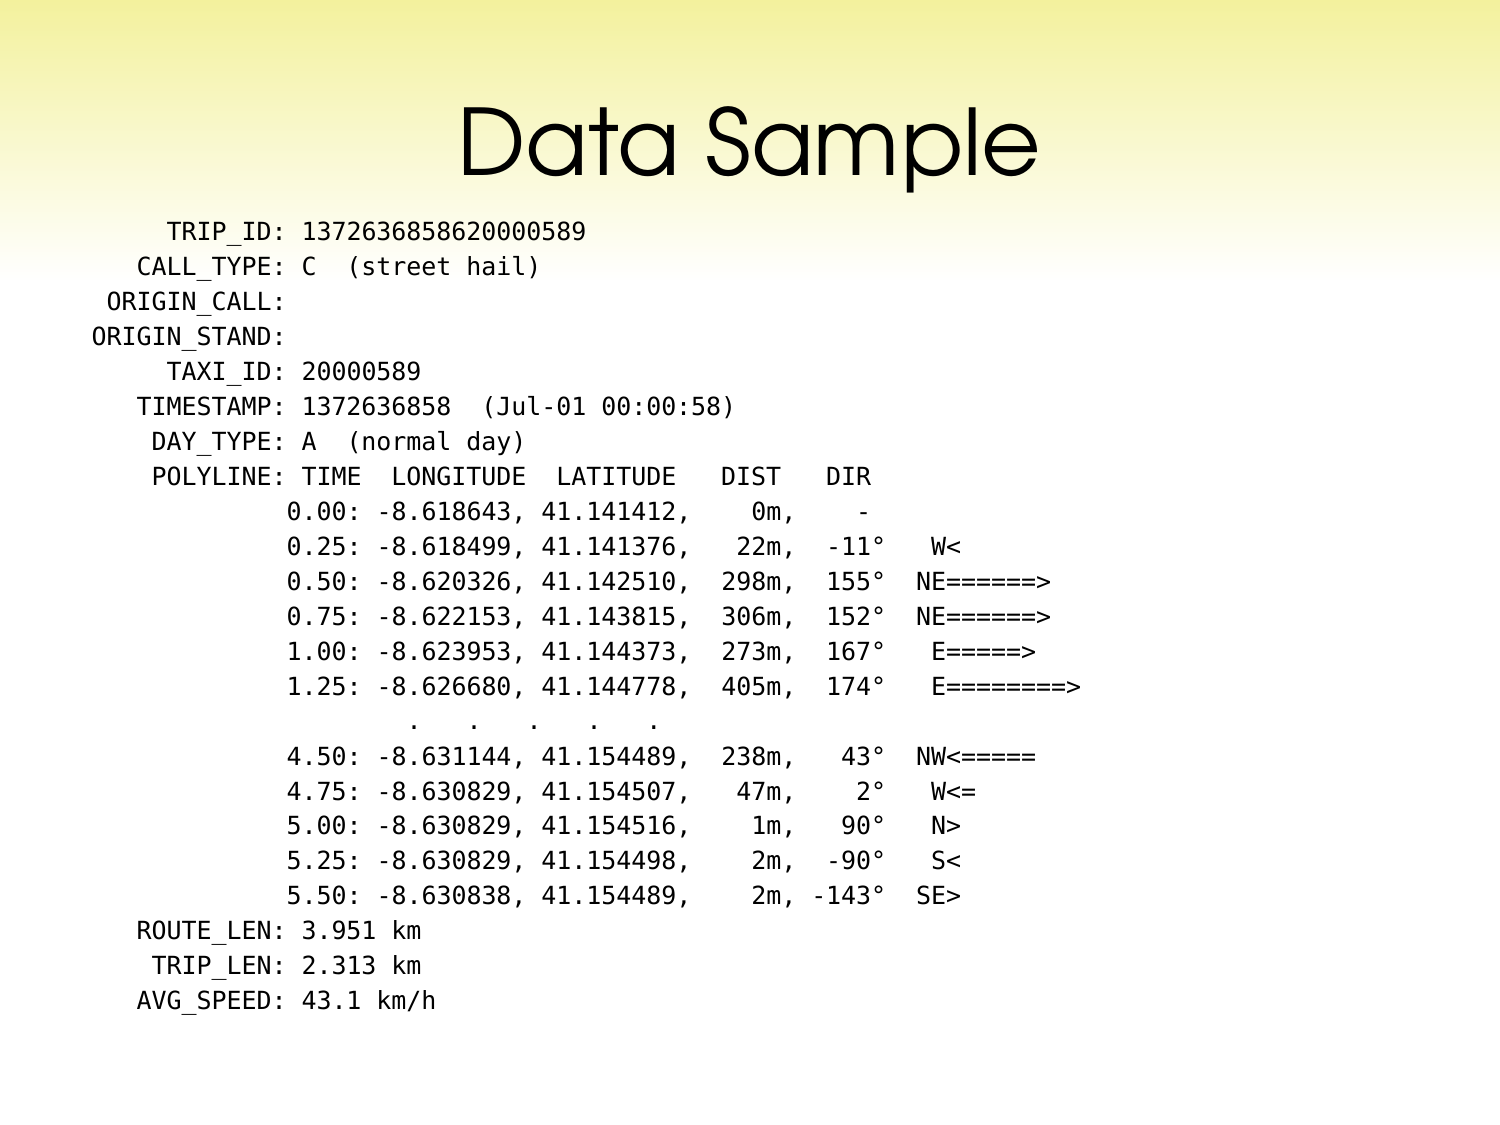

# Data Sample
     TRIP_ID: 1372636858620000589
   CALL_TYPE: C  (street hail)
 ORIGIN_CALL:
ORIGIN_STAND:
     TAXI_ID: 20000589
   TIMESTAMP: 1372636858  (Jul-01 00:00:58)
    DAY_TYPE: A  (normal day)
    POLYLINE: TIME  LONGITUDE  LATITUDE   DIST   DIR
             0.00: -8.618643, 41.141412,    0m,    -
             0.25: -8.618499, 41.141376,   22m,  -11°   W<
             0.50: -8.620326, 41.142510,  298m,  155°  NE======>
             0.75: -8.622153, 41.143815,  306m,  152°  NE======>
             1.00: -8.623953, 41.144373,  273m,  167°   E=====>
             1.25: -8.626680, 41.144778,  405m,  174°   E========>
                     .   .   .   .   .
             4.50: -8.631144, 41.154489,  238m,   43°  NW<=====
             4.75: -8.630829, 41.154507,   47m,    2°   W<=
             5.00: -8.630829, 41.154516,    1m,   90°   N>
             5.25: -8.630829, 41.154498,    2m,  -90°   S<
             5.50: -8.630838, 41.154489,    2m, -143°  SE>
   ROUTE_LEN: 3.951 km
    TRIP_LEN: 2.313 km
   AVG_SPEED: 43.1 km/h